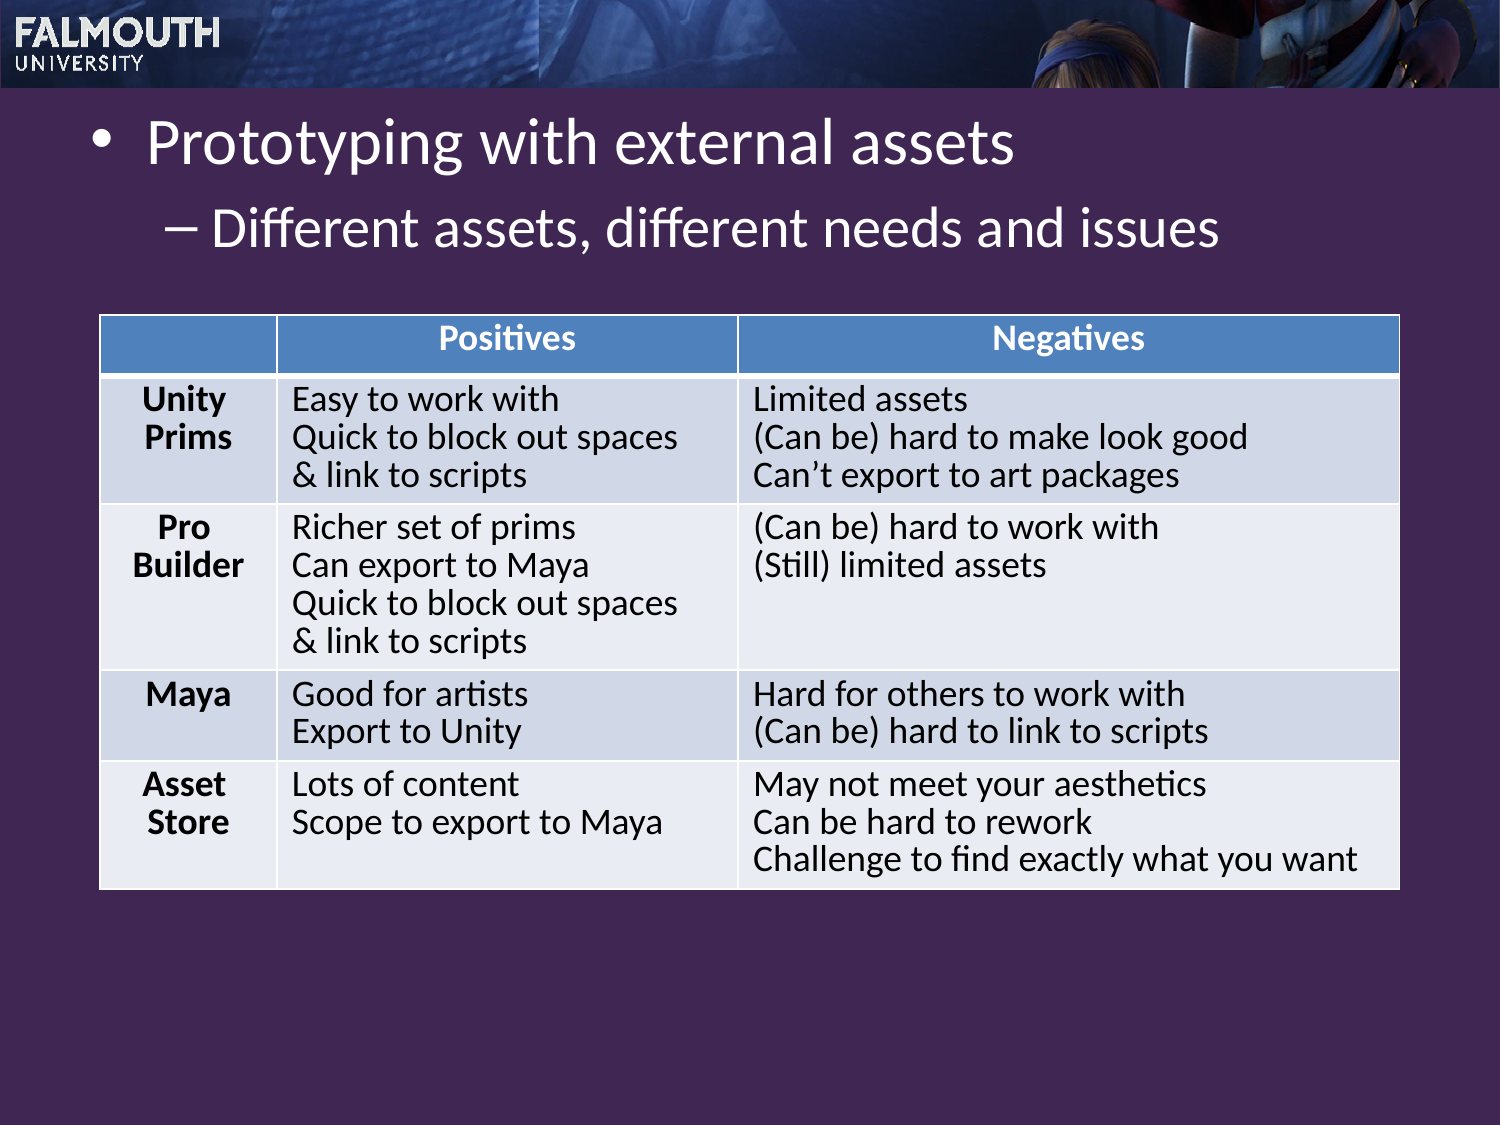

Prototyping with external assets
Different assets, different needs and issues
|  | Positives | Negatives |
| --- | --- | --- |
| Unity Prims | Easy to work with Quick to block out spaces & link to scripts | Limited assets (Can be) hard to make look good Can’t export to art packages |
| Pro Builder | Richer set of prims Can export to Maya Quick to block out spaces & link to scripts | (Can be) hard to work with (Still) limited assets |
| Maya | Good for artists Export to Unity | Hard for others to work with (Can be) hard to link to scripts |
| Asset Store | Lots of content Scope to export to Maya | May not meet your aesthetics Can be hard to rework Challenge to find exactly what you want |